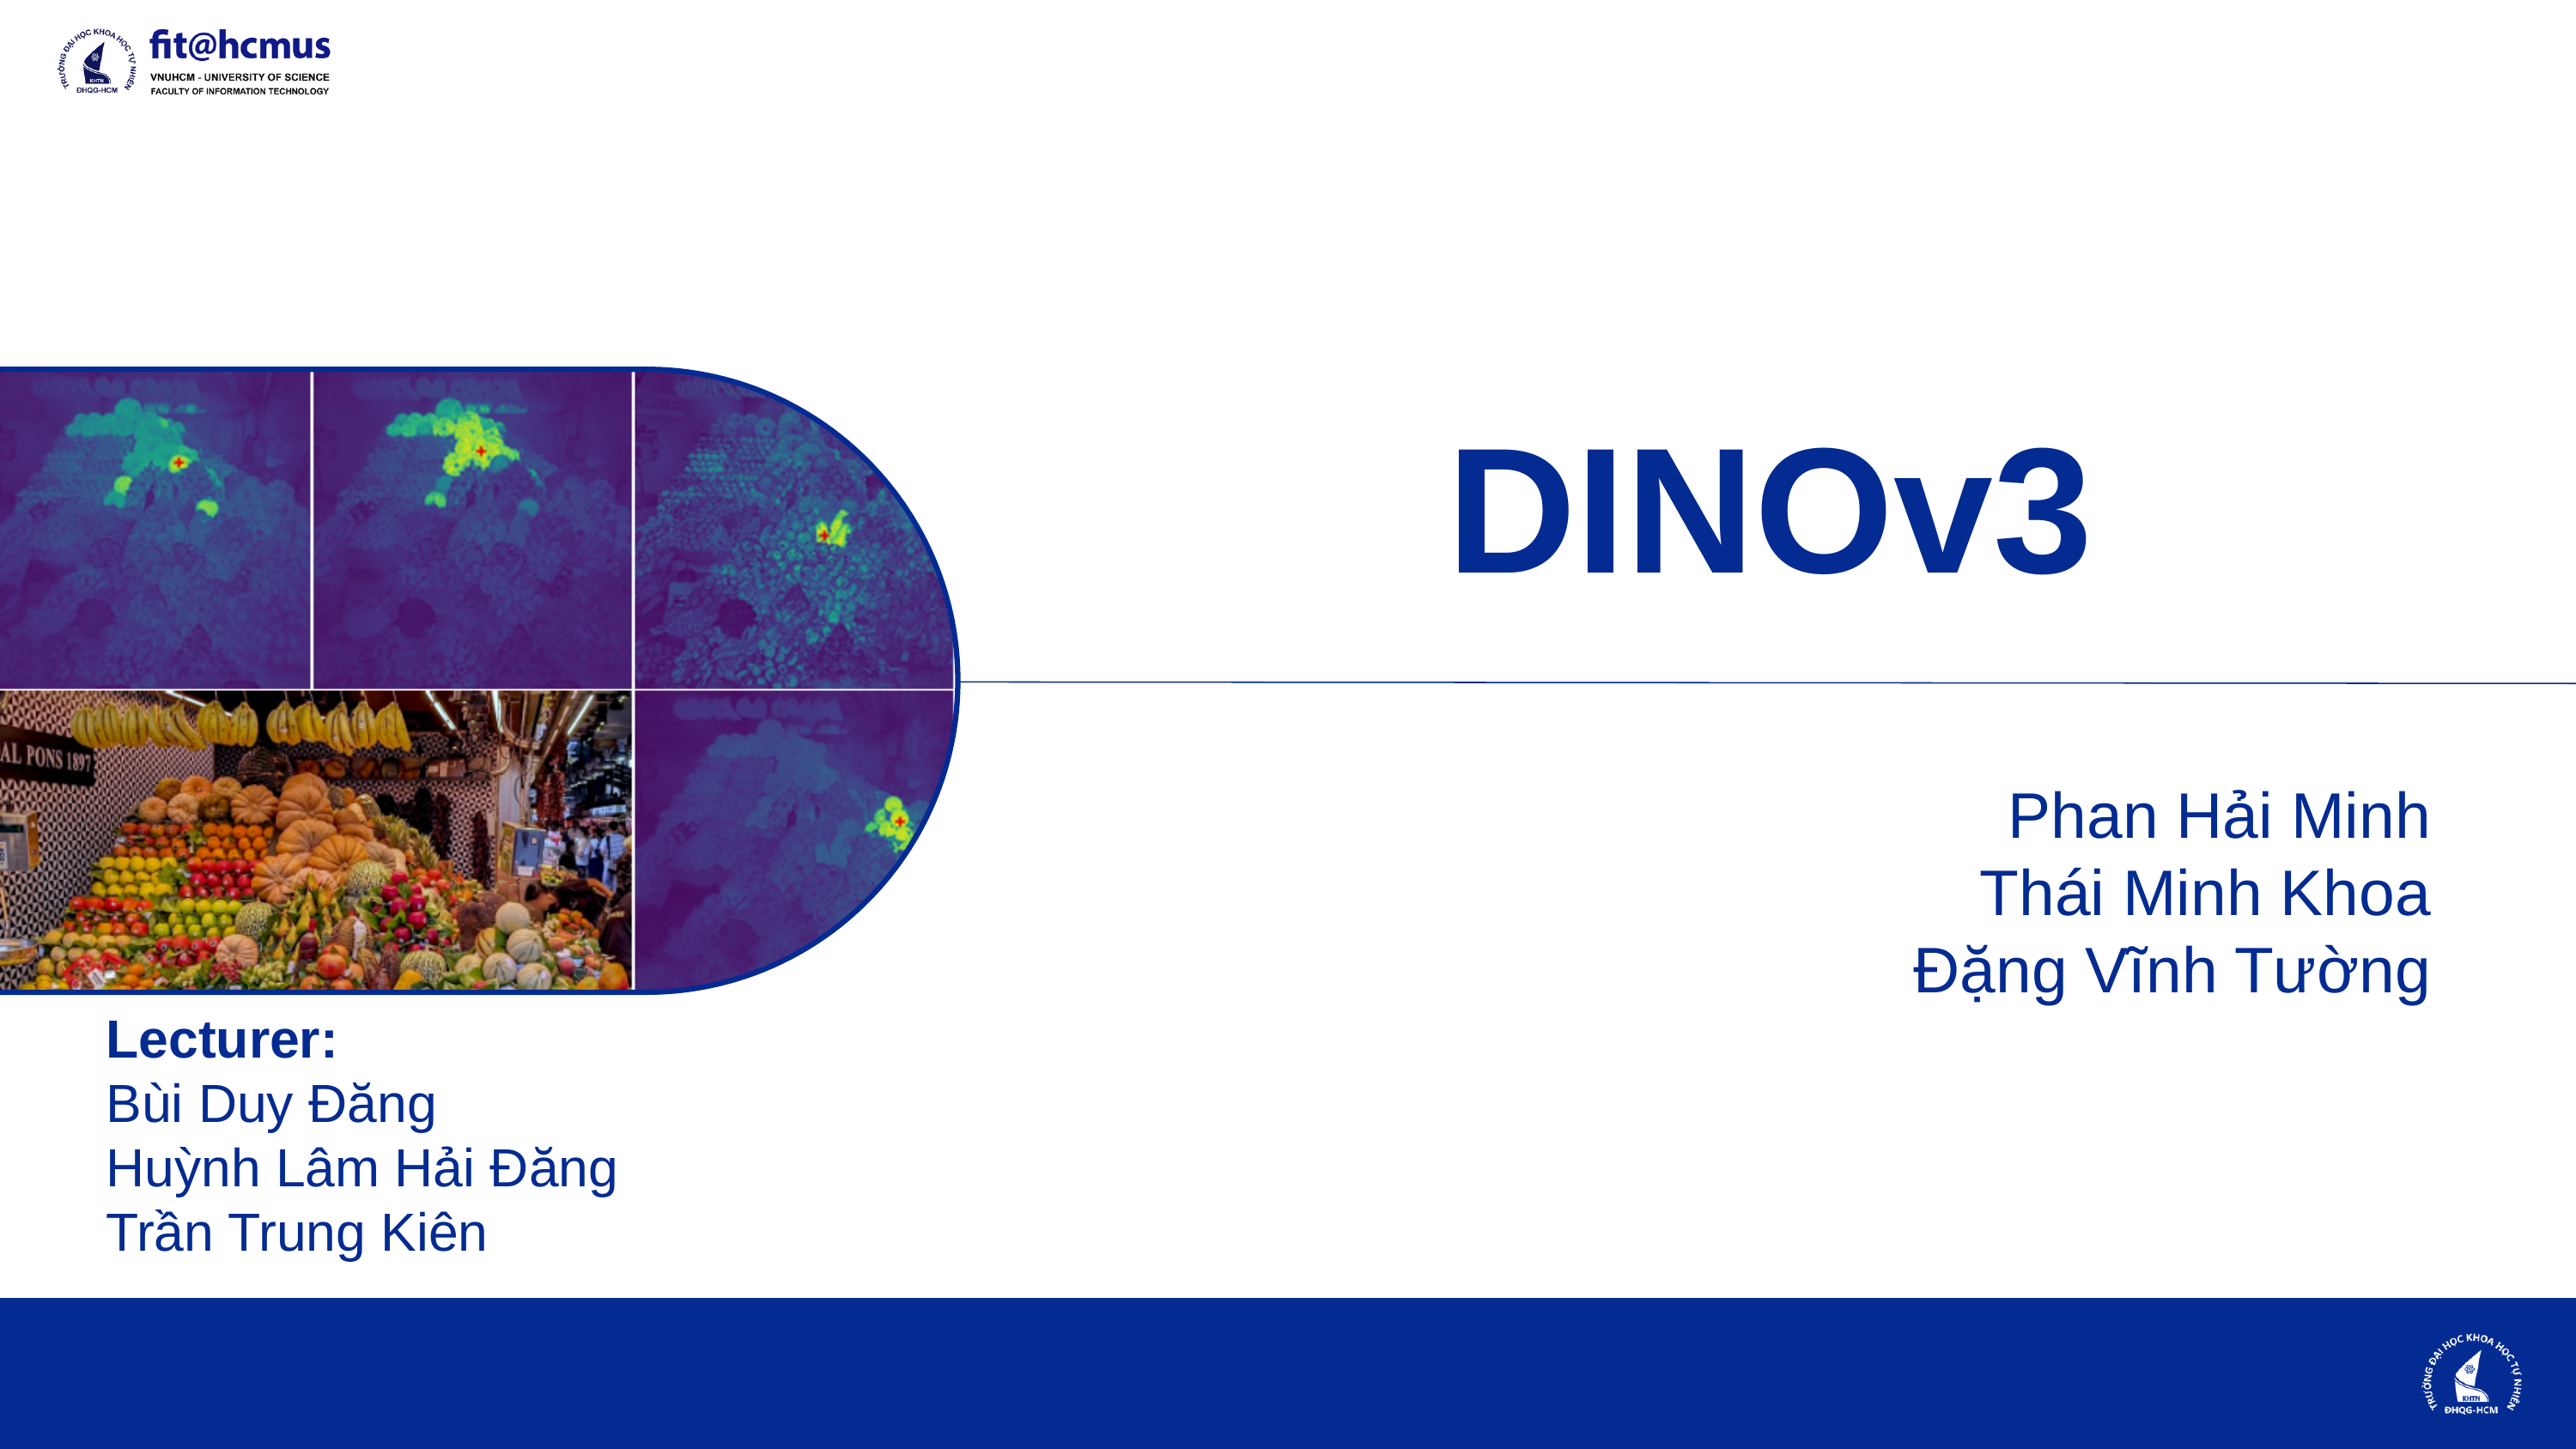

DINOv3

Phan Hải Minh
Thái Minh Khoa
Đặng Vĩnh Tường
Lecturer:
Bùi Duy Đăng
Huỳnh Lâm Hải Đăng
Trần Trung Kiên